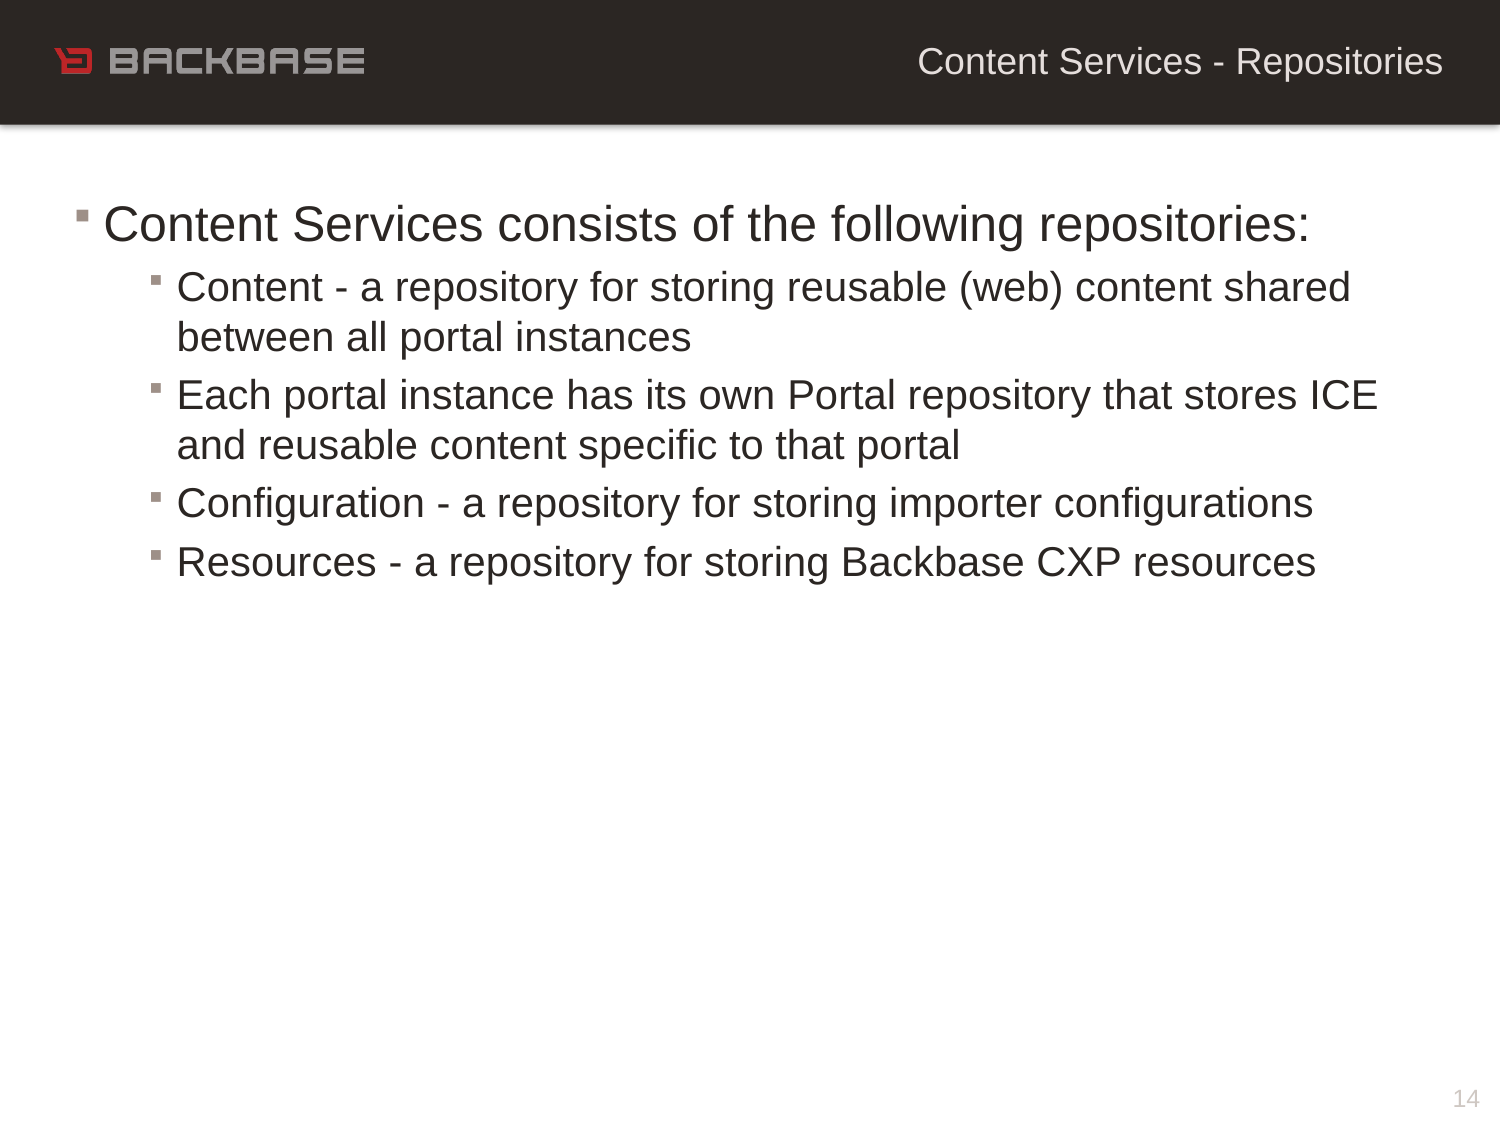

Content Services - Repositories
Content Services consists of the following repositories:
Content - a repository for storing reusable (web) content shared between all portal instances
Each portal instance has its own Portal repository that stores ICE and reusable content specific to that portal
Configuration - a repository for storing importer configurations
Resources - a repository for storing Backbase CXP resources

14